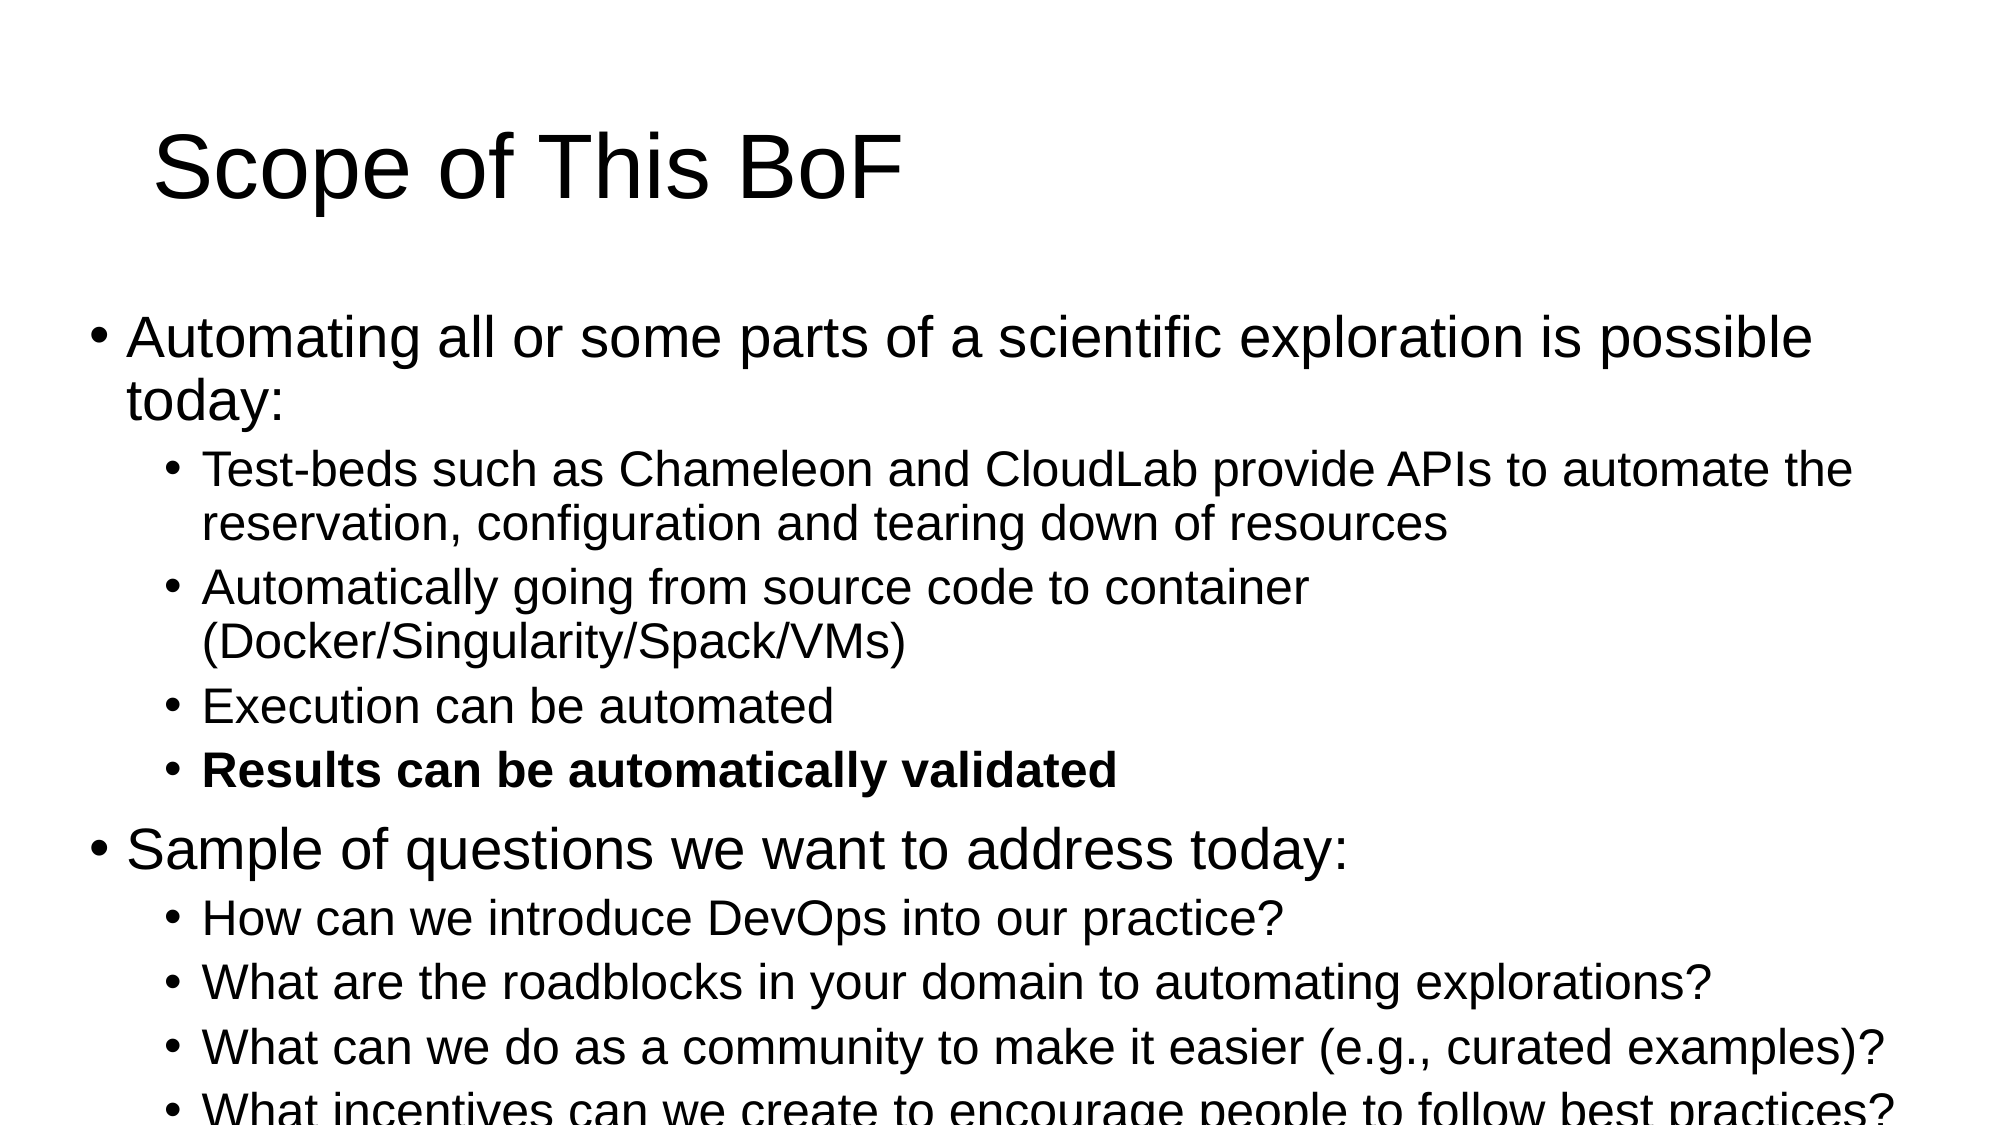

# Scope of This BoF
Automating all or some parts of a scientific exploration is possible today:
Test-beds such as Chameleon and CloudLab provide APIs to automate the reservation, configuration and tearing down of resources
Automatically going from source code to container (Docker/Singularity/Spack/VMs)
Execution can be automated
Results can be automatically validated
Sample of questions we want to address today:
How can we introduce DevOps into our practice?
What are the roadblocks in your domain to automating explorations?
What can we do as a community to make it easier (e.g., curated examples)?
What incentives can we create to encourage people to follow best practices?